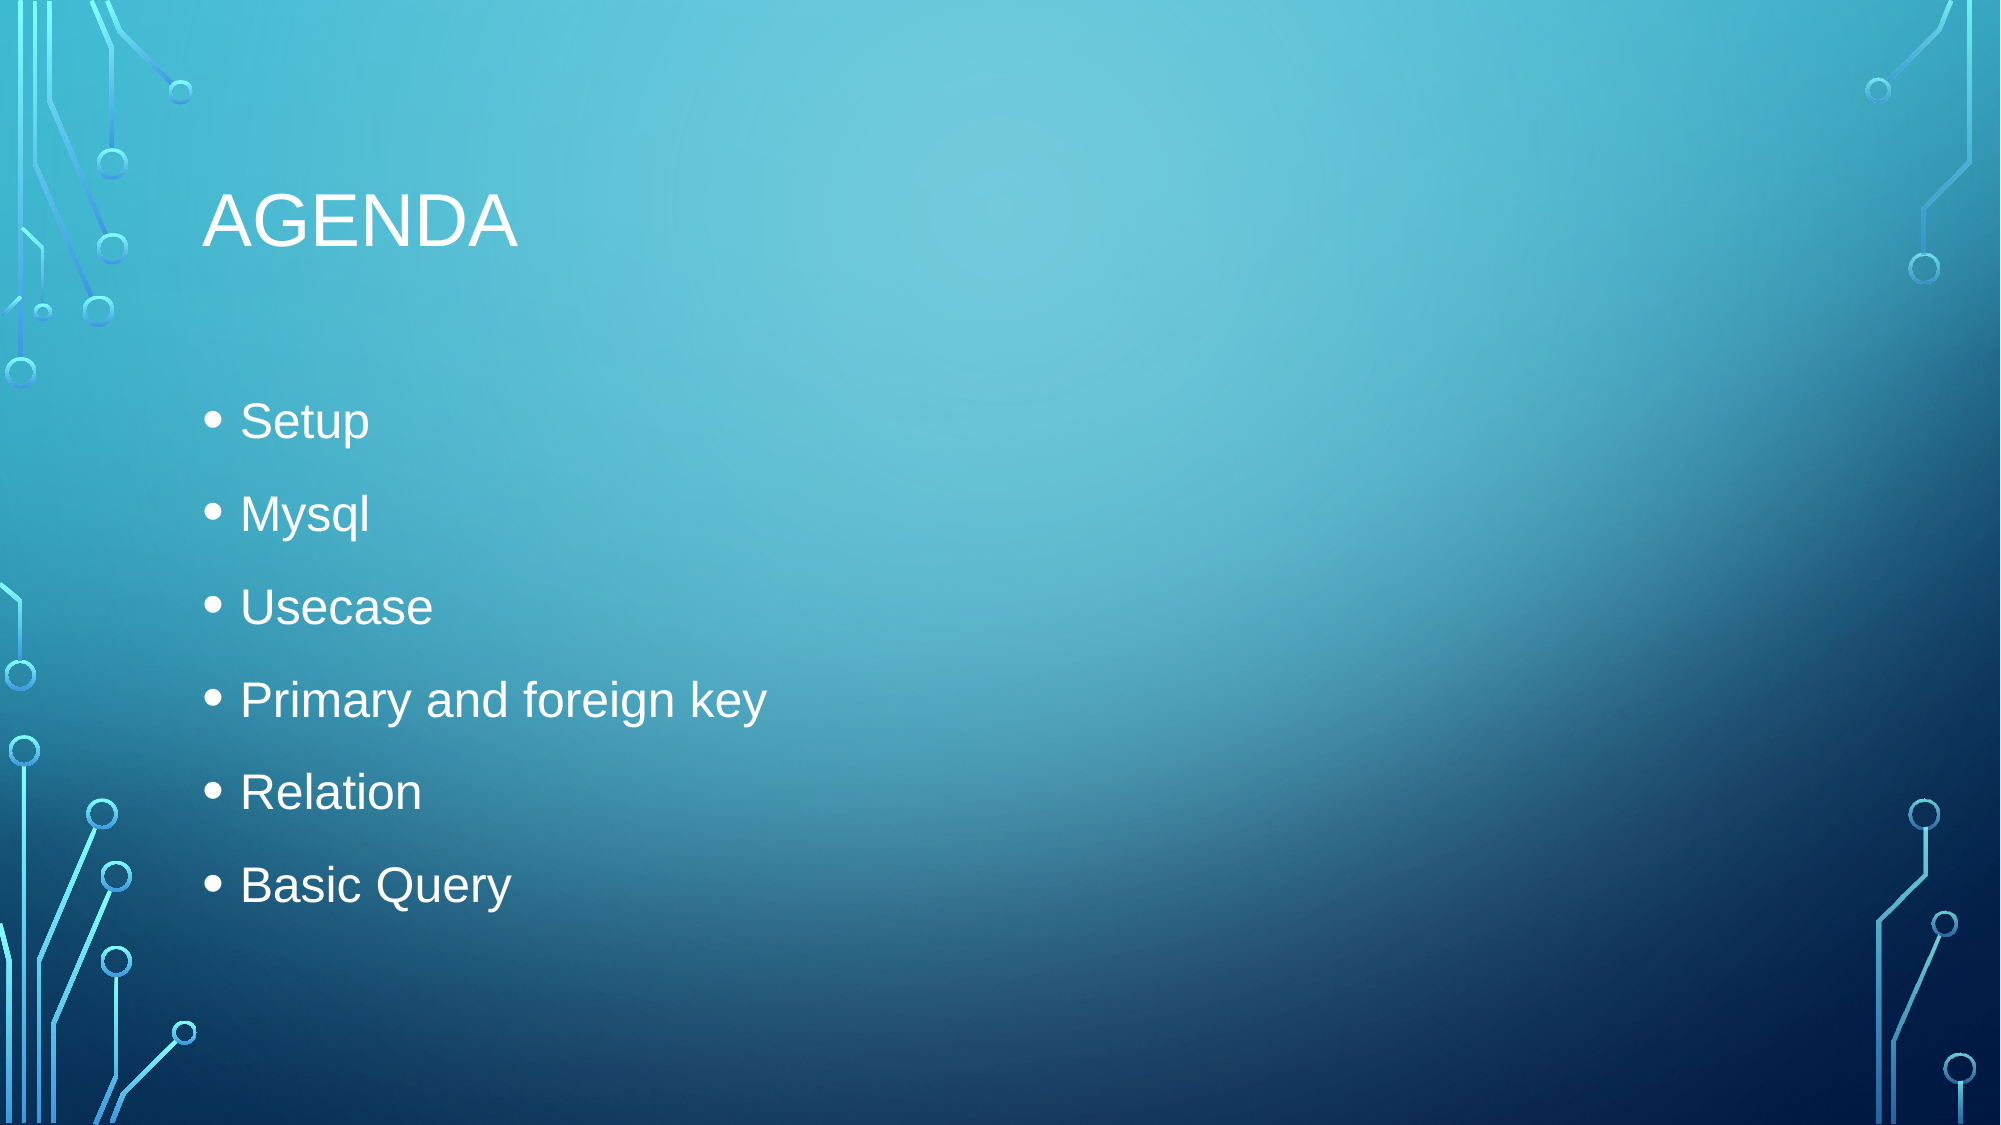

# Agenda
Setup
Mysql
Usecase
Primary and foreign key
Relation
Basic Query